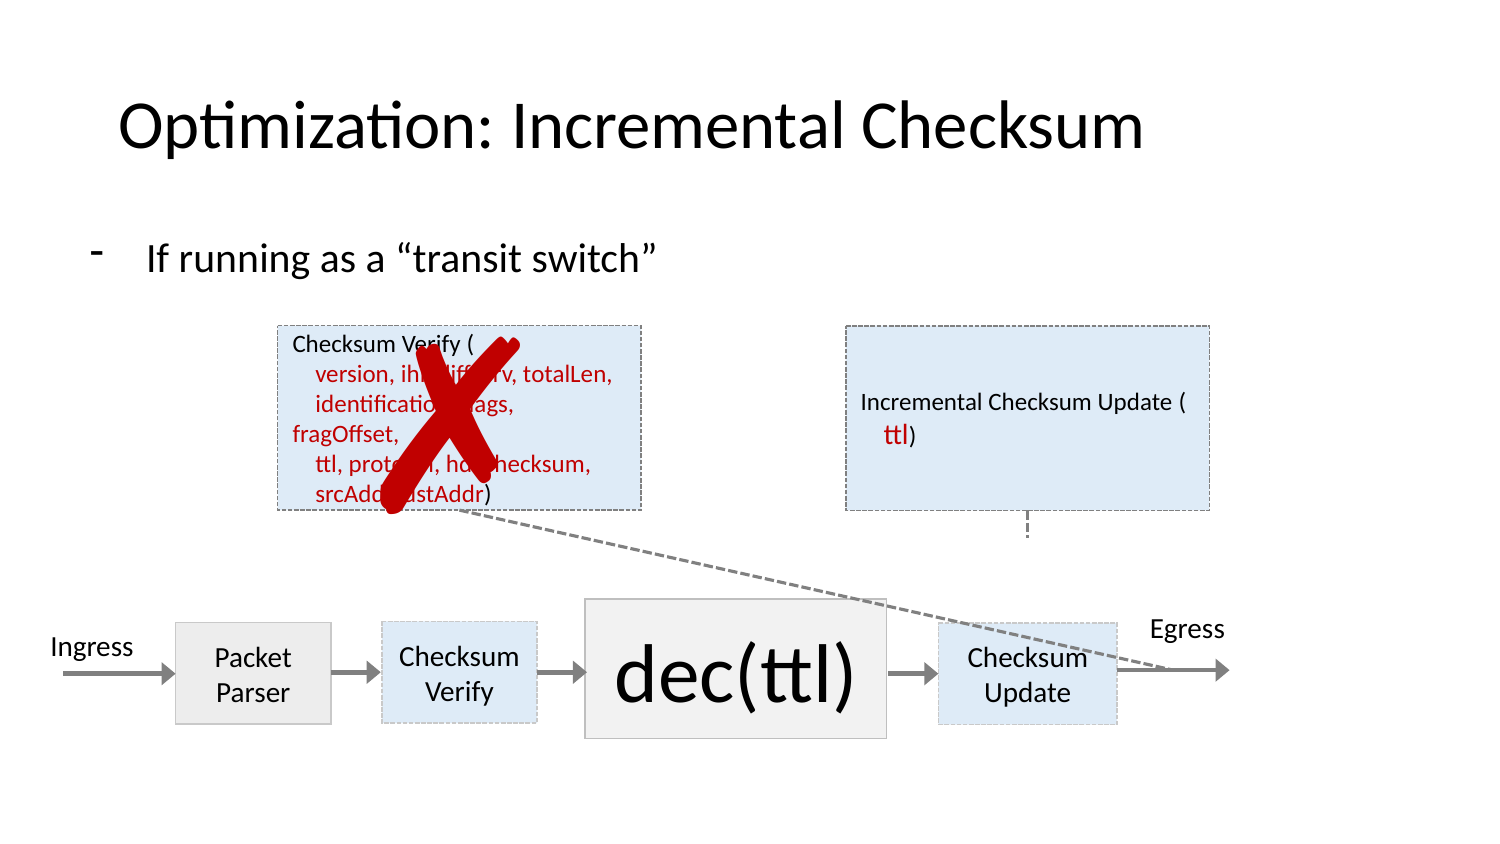

# Optimization: Incremental Checksum
If running as a “transit switch”
✗
Checksum Verify (
    version, ihl, diffserv, totalLen,
    identification, flags, fragOffset,
    ttl, protocol, hdrChecksum,
    srcAddr, dstAddr)
Incremental Checksum Update (
    ttl)
dec(ttl)
Egress
Ingress
Checksum
Verify
Packet
Parser
Checksum Update